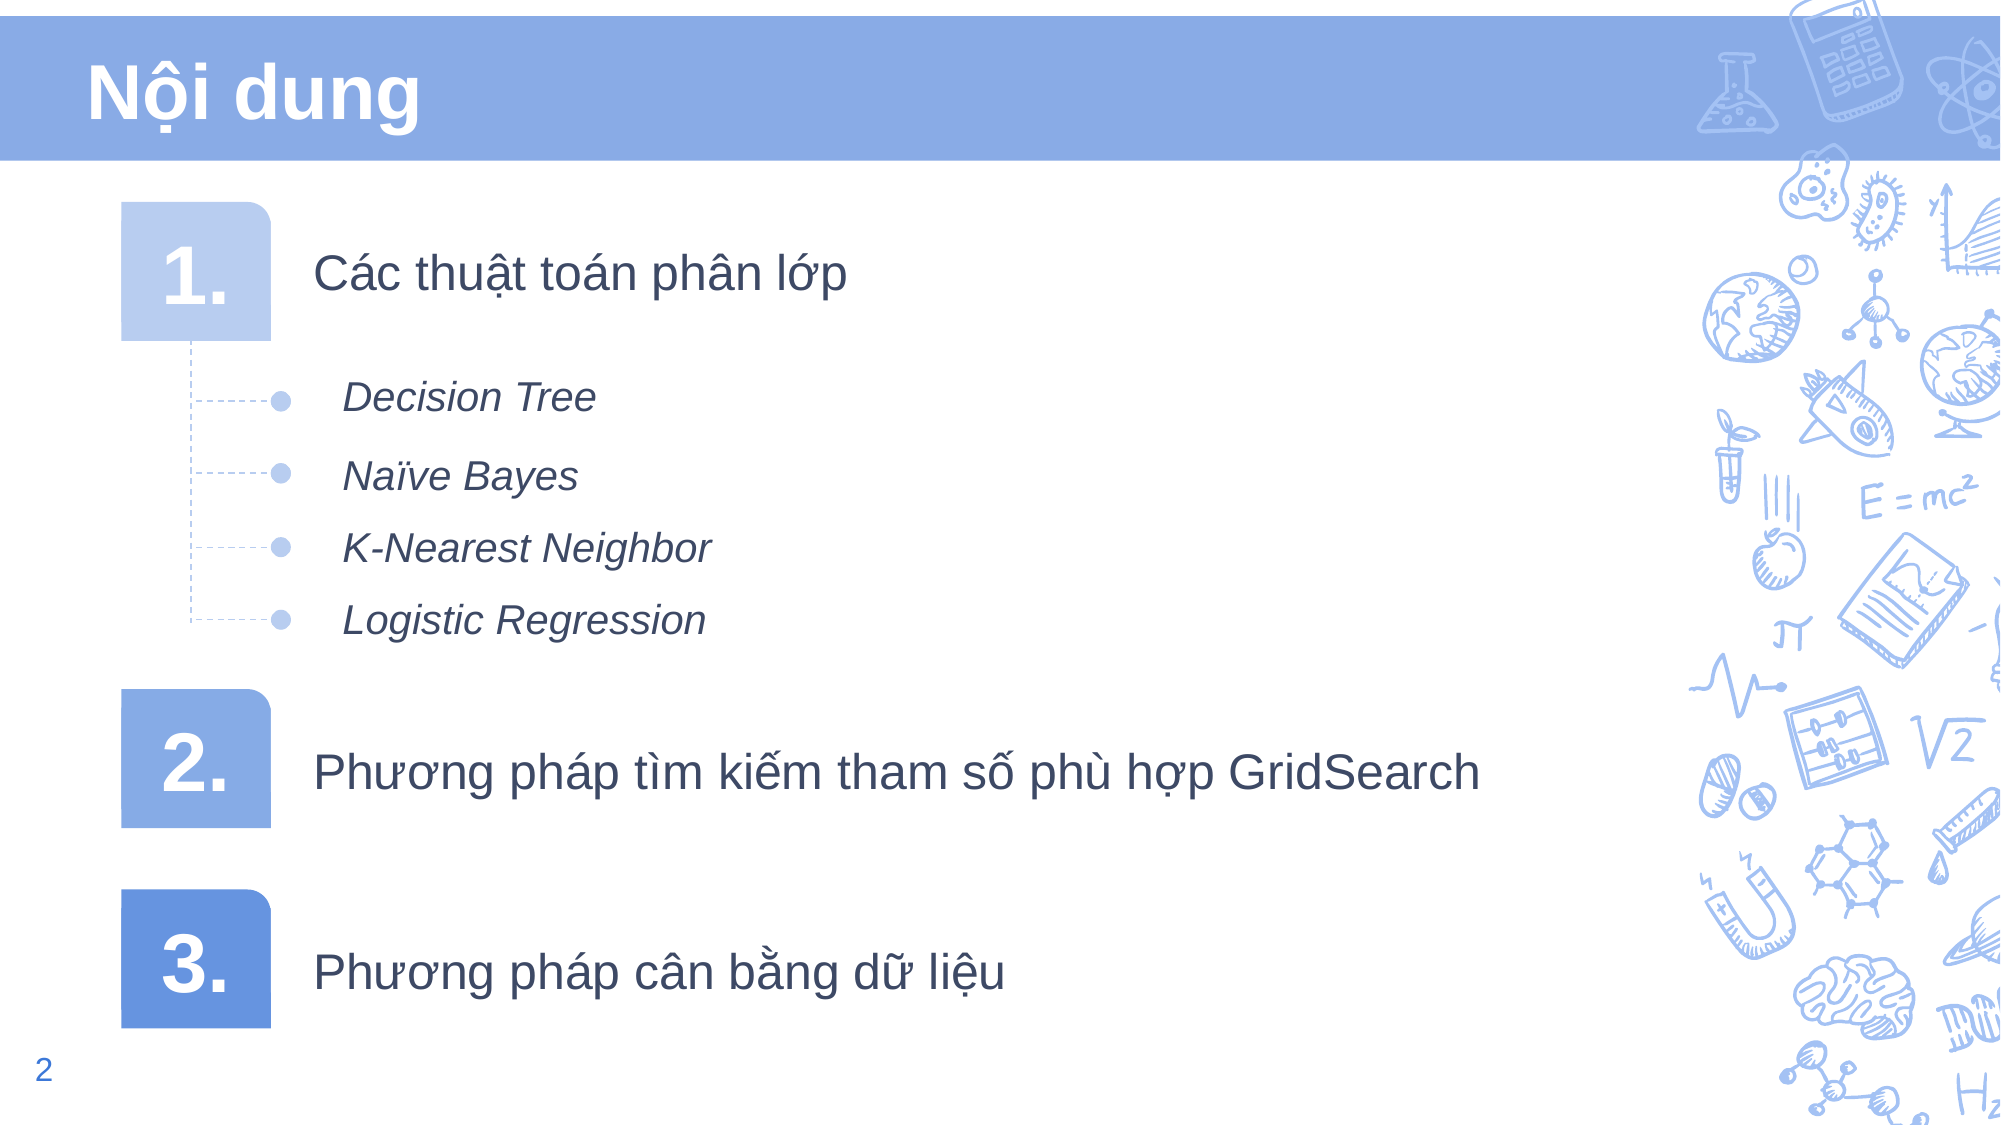

# Nội dung

1.
Các thuật toán phân lớp
Decision Tree

Naïve Bayes

K-Nearest Neighbor

Logistic Regression

2.
Phương pháp tìm kiếm tham số phù hợp GridSearch

3.
Phương pháp cân bằng dữ liệu
2